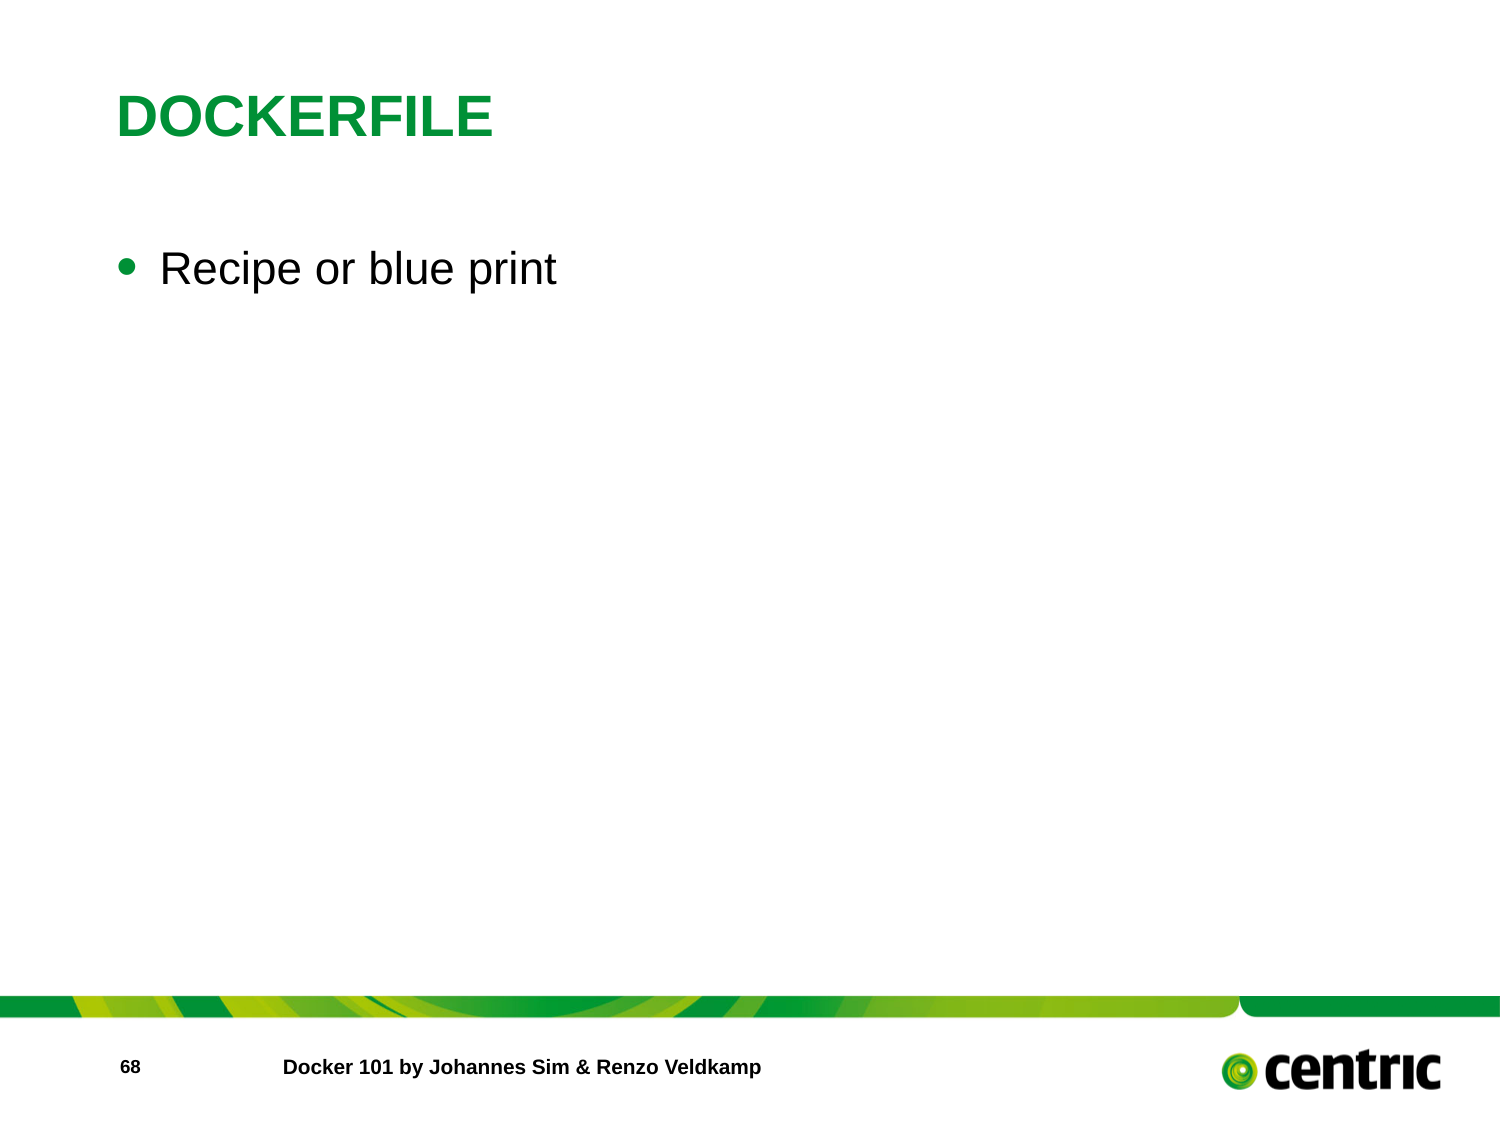

# DOCKERFILE
Recipe or blue print
68ATION
Docker 101 by Johannes Sim & Renzo Veldkamp017